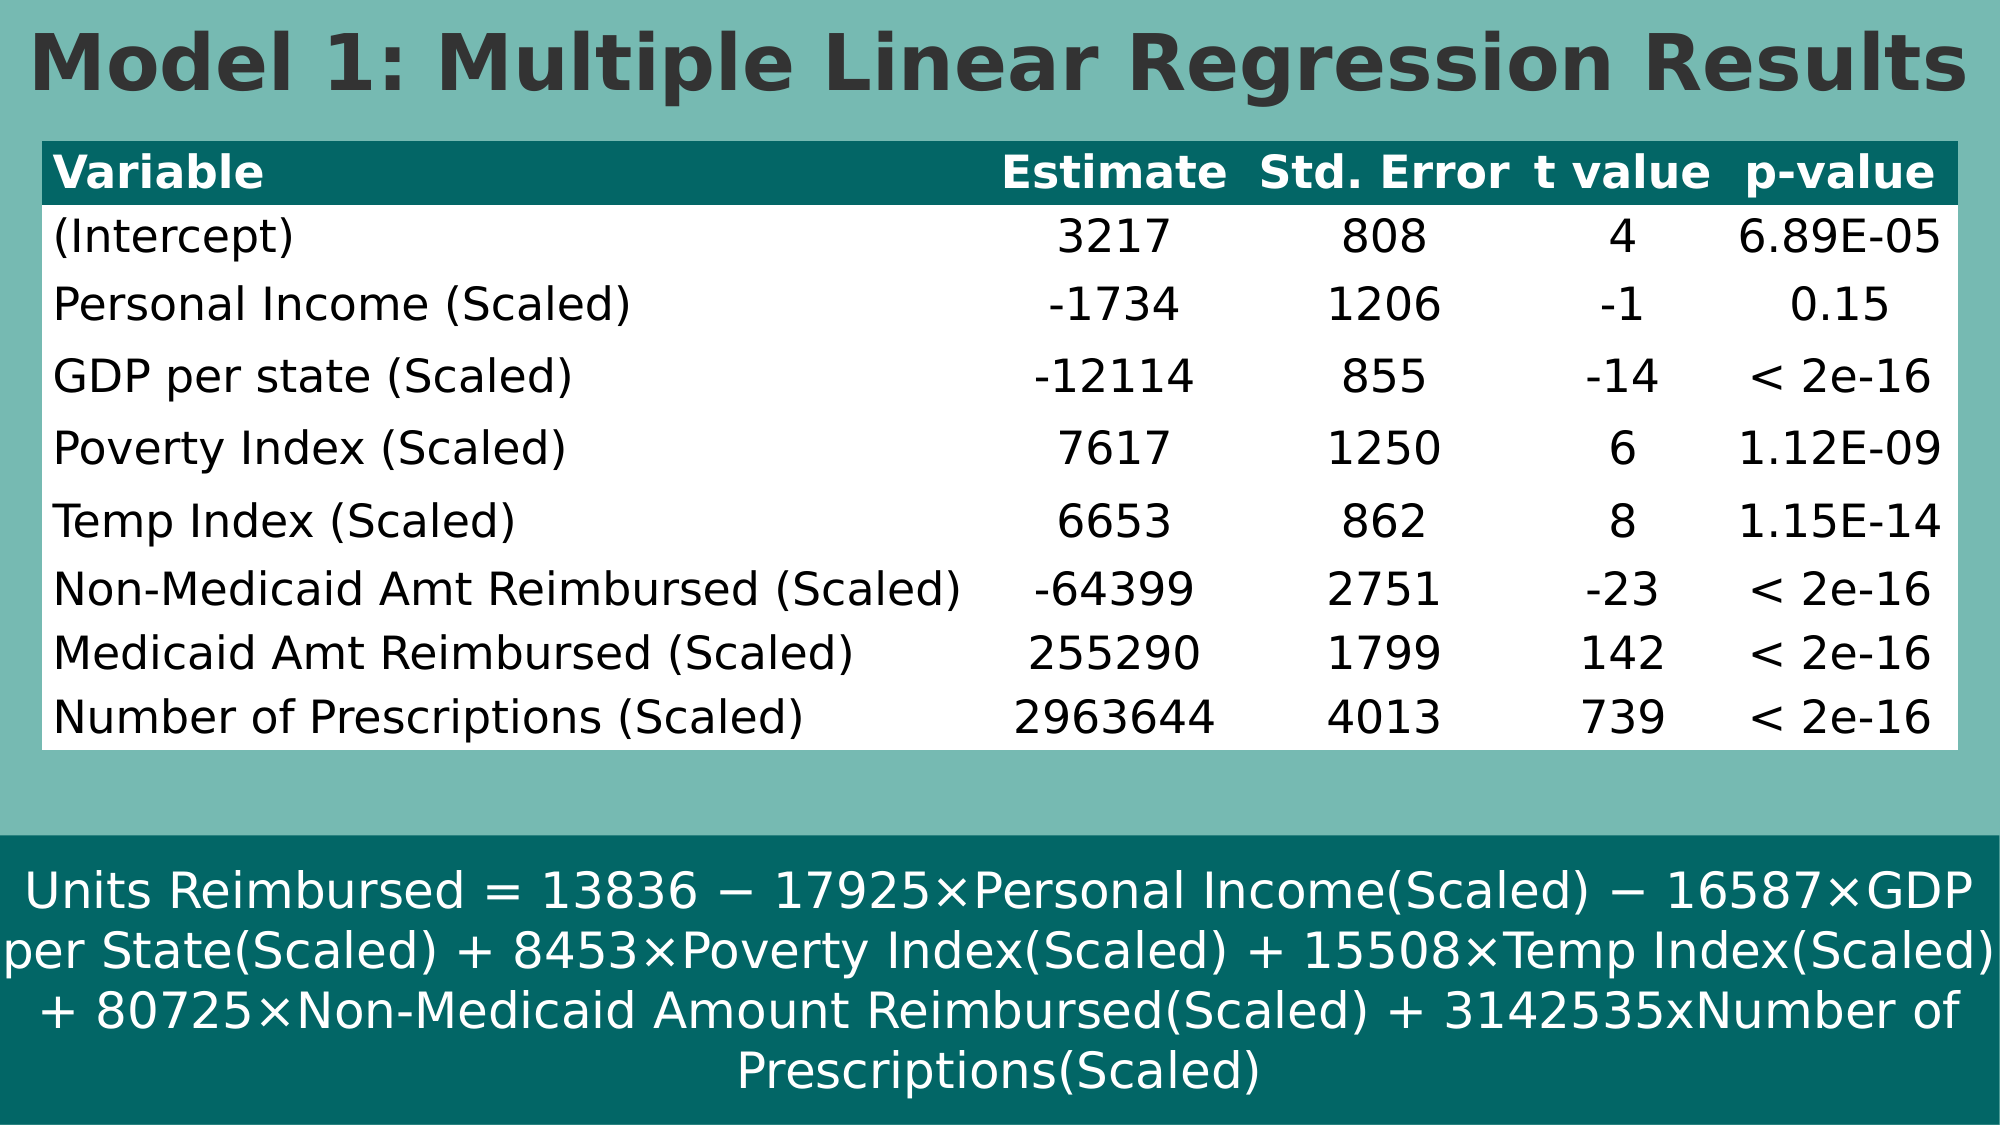

Model 1: Multiple Linear Regression Results
| Variable | Estimate | Std. Error | t value | p-value |
| --- | --- | --- | --- | --- |
| (Intercept) | 3217 | 808 | 4 | 6.89E-05 |
| Personal Income (Scaled) | -1734 | 1206 | -1 | 0.15 |
| GDP per state (Scaled) | -12114 | 855 | -14 | < 2e-16 |
| Poverty Index (Scaled) | 7617 | 1250 | 6 | 1.12E-09 |
| Temp Index (Scaled) | 6653 | 862 | 8 | 1.15E-14 |
| Non-Medicaid Amt Reimbursed (Scaled) | -64399 | 2751 | -23 | < 2e-16 |
| Medicaid Amt Reimbursed (Scaled) | 255290 | 1799 | 142 | < 2e-16 |
| Number of Prescriptions (Scaled) | 2963644 | 4013 | 739 | < 2e-16 |

Units Reimbursed = 13836 − 17925×Personal Income(Scaled) − 16587×GDP per State(Scaled) + 8453×Poverty Index(Scaled) + 15508×Temp Index(Scaled) + 80725×Non-Medicaid Amount Reimbursed(Scaled) + 3142535xNumber of Prescriptions(Scaled)